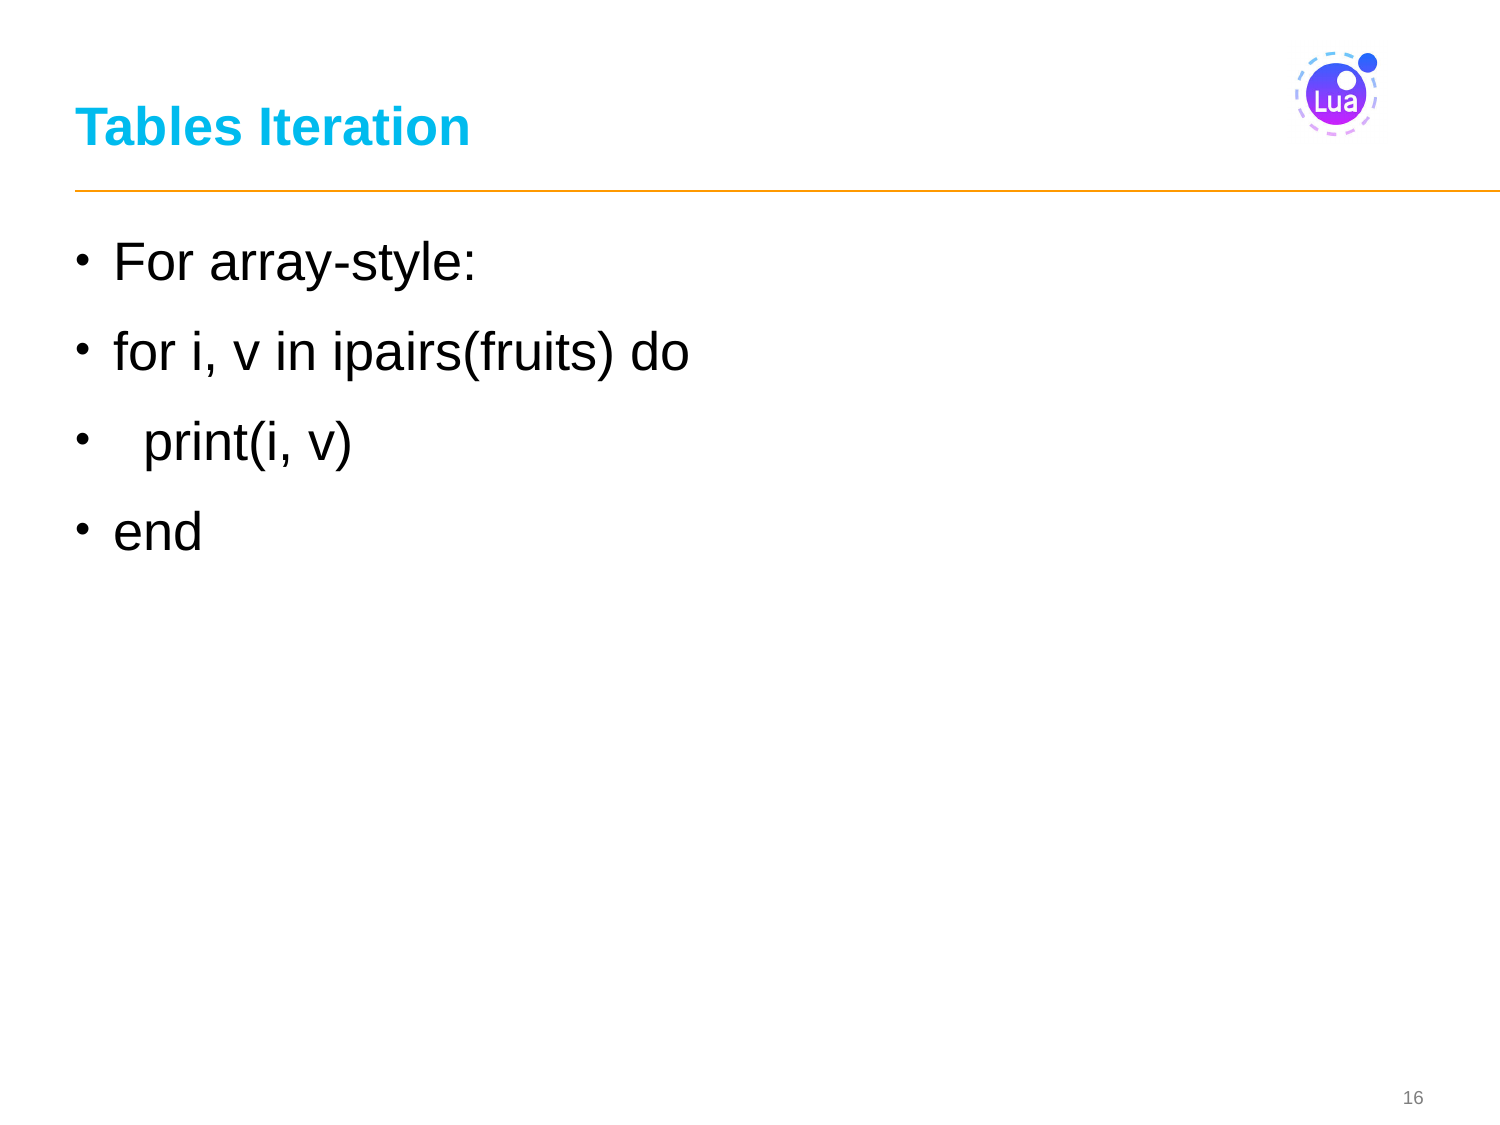

# Tables Iteration
For array-style:
for i, v in ipairs(fruits) do
  print(i, v)
end